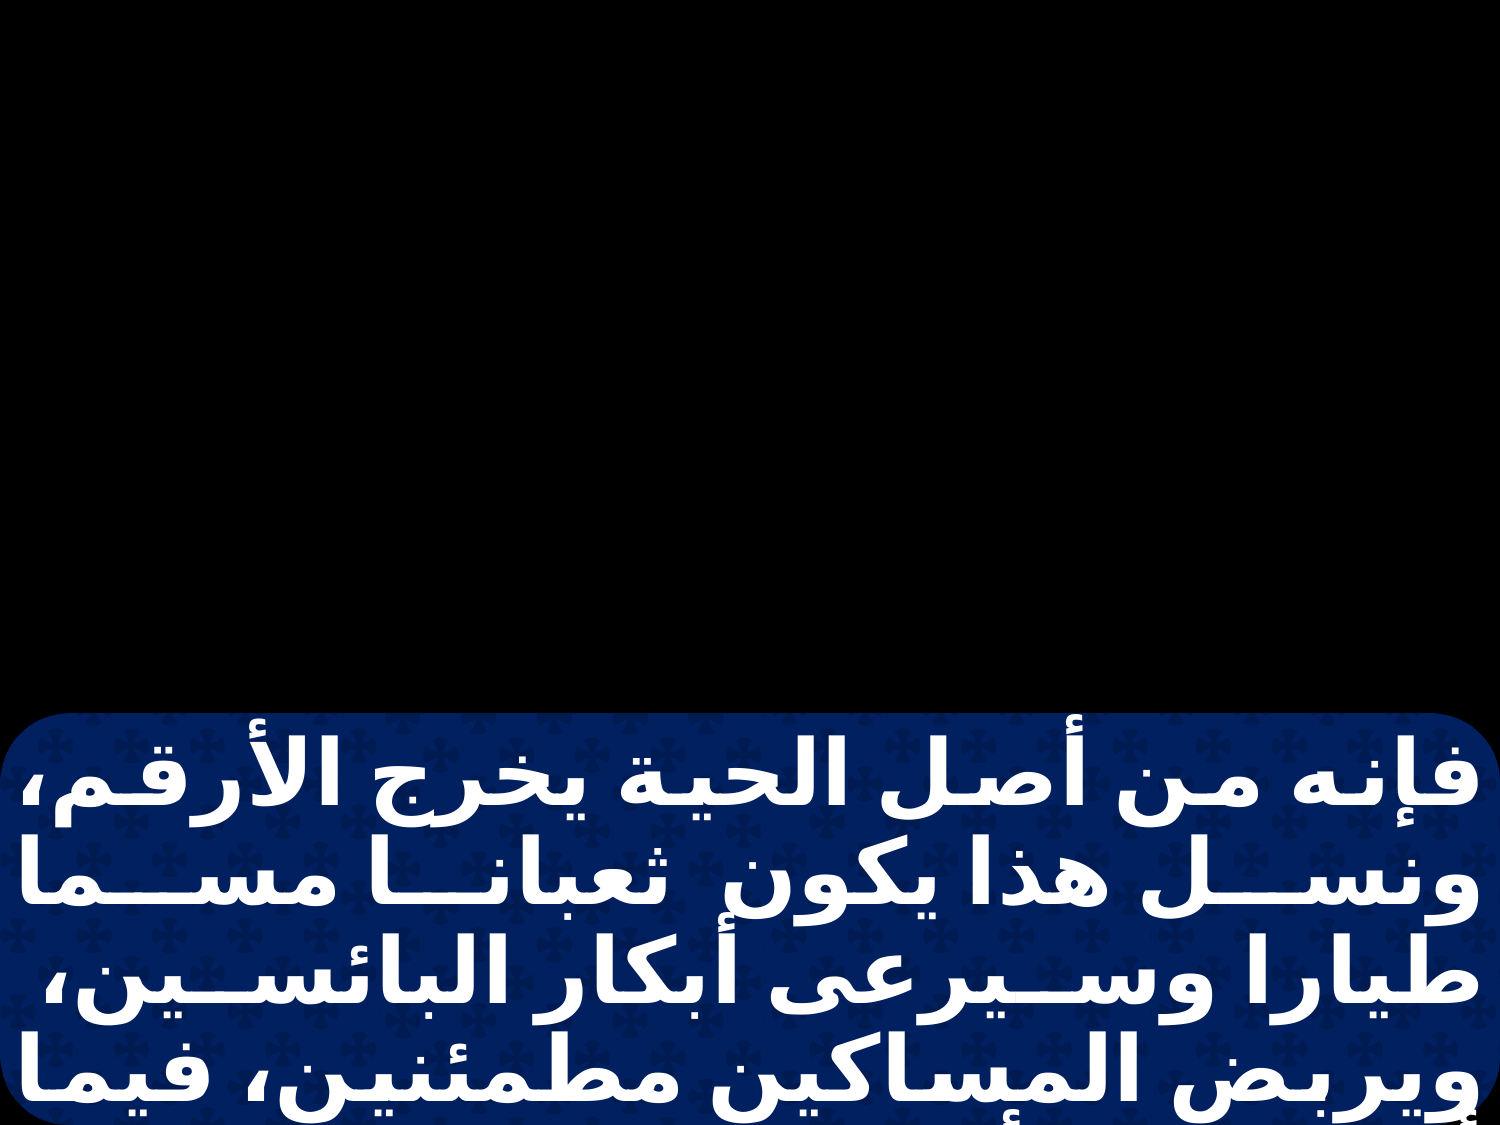

فإنه من أصل الحية يخرج الأرقم، ونسل هذا يكون  ثعبانا مسما طيارا وسيرعى أبكار البائسين،  ويربض المساكين مطمئنين، فيما أنا مميت أصلك  بالجوع، وبقيتك تقتل. ولول أيها الباب. أصرخي